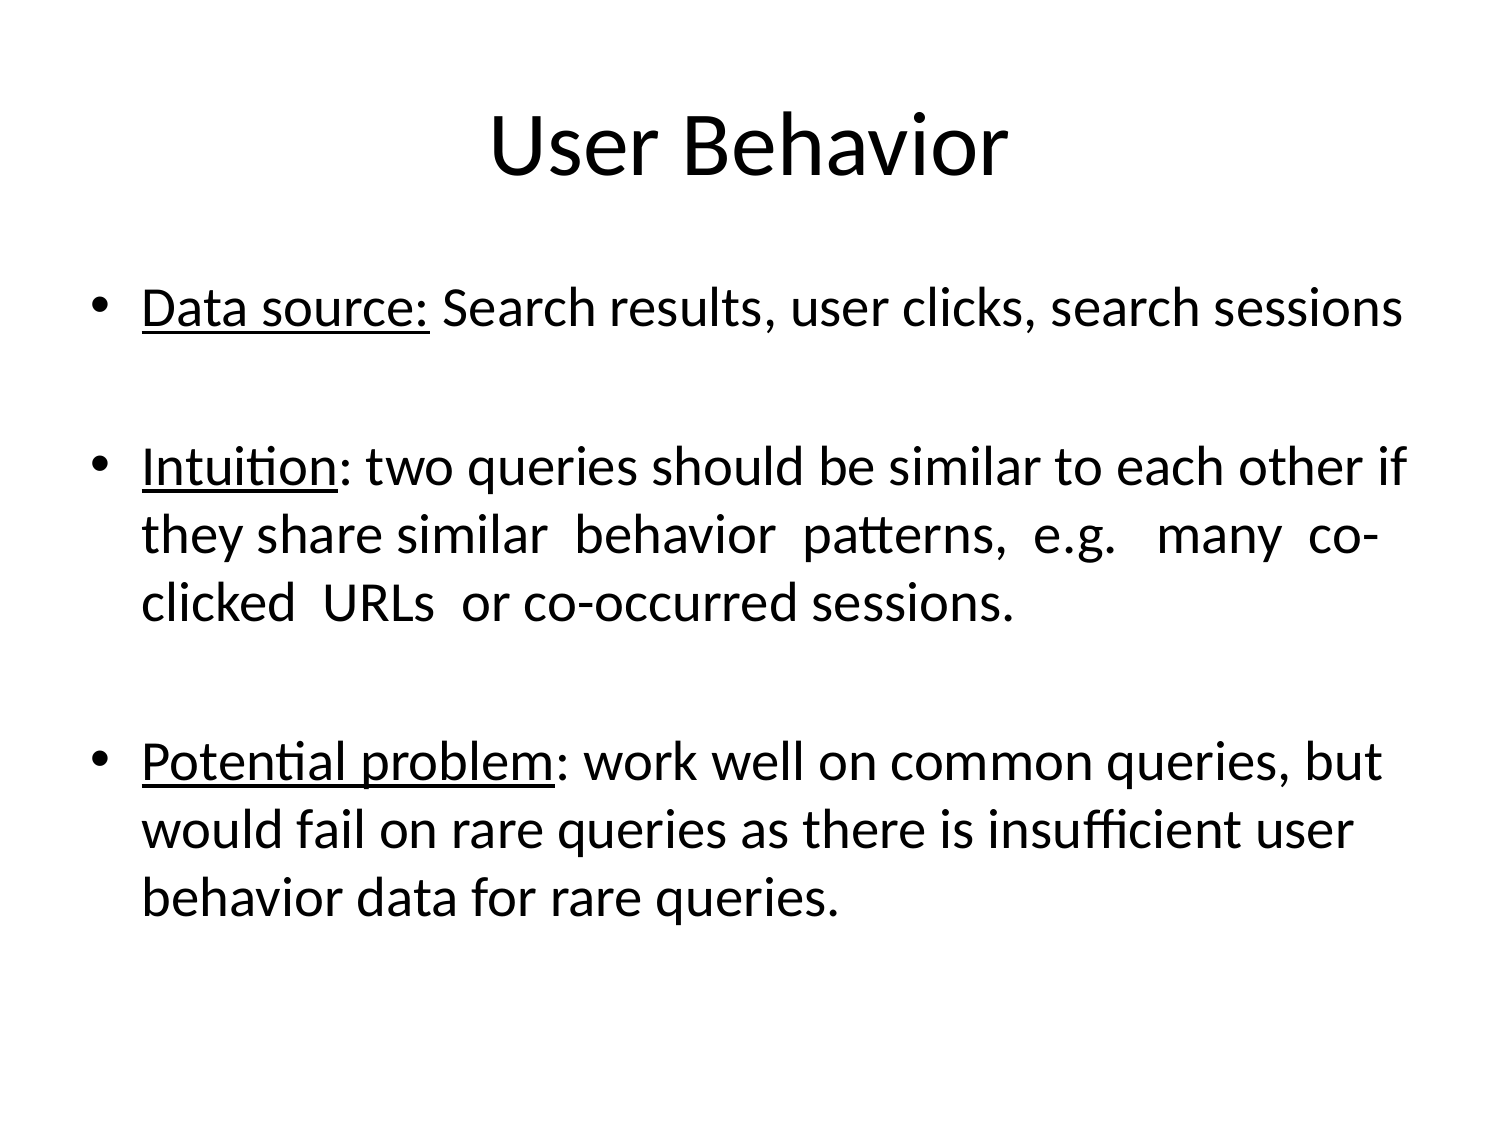

# User Behavior
Data source: Search results, user clicks, search sessions

Intuition: two queries should be similar to each other if they share similar  behavior  patterns,  e.g.   many  co-clicked  URLs  or co-occurred sessions.

Potential problem: work well on common queries, but would fail on rare queries as there is insuﬃcient user behavior data for rare queries.